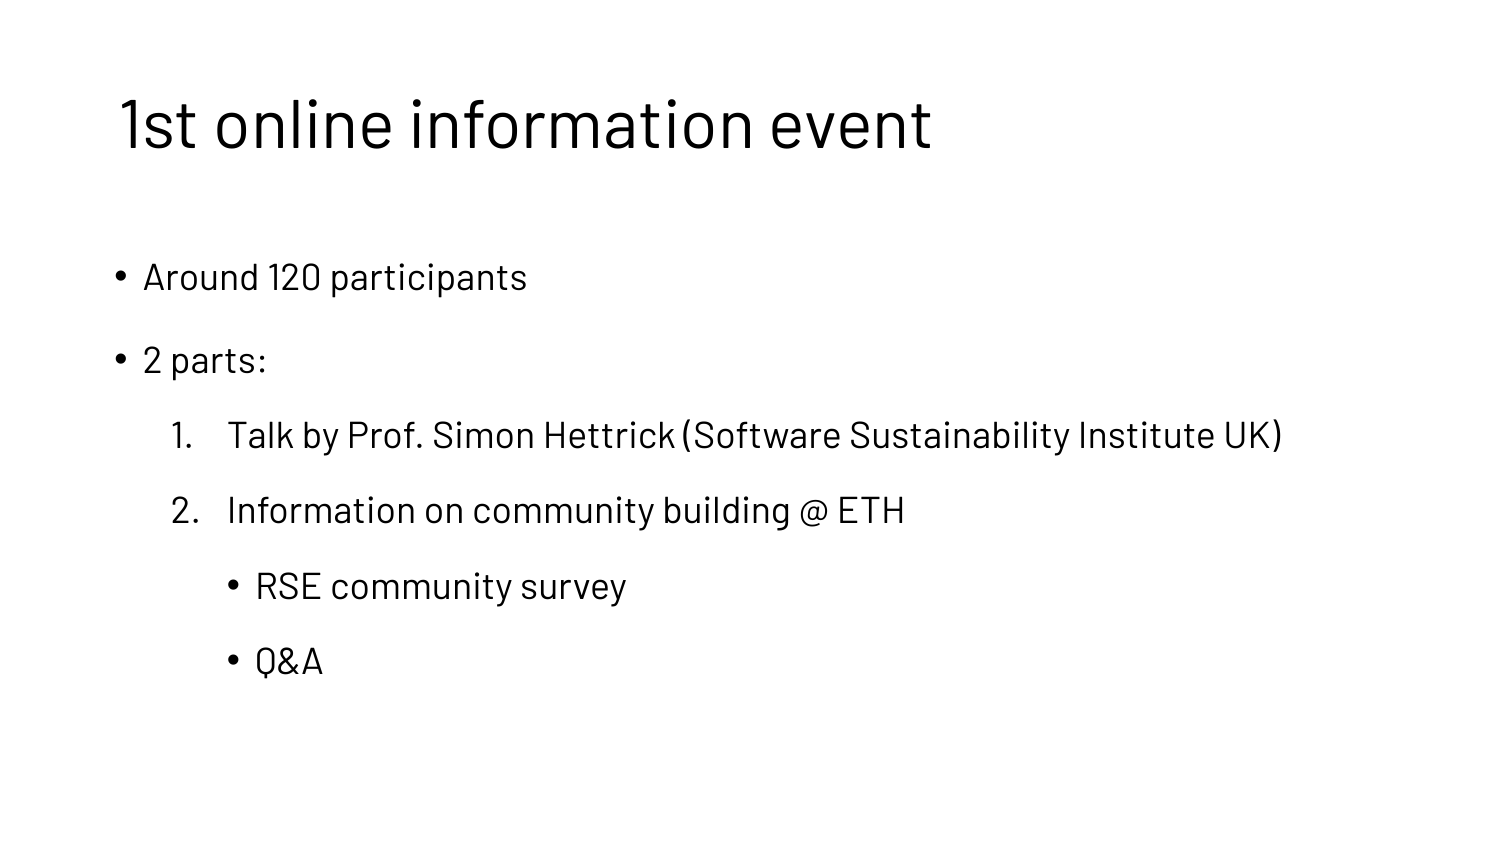

# 1st online information event
Around 120 participants
2 parts:
Talk by Prof. Simon Hettrick (Software Sustainability Institute UK)
Information on community building @ ETH
RSE community survey
Q&A